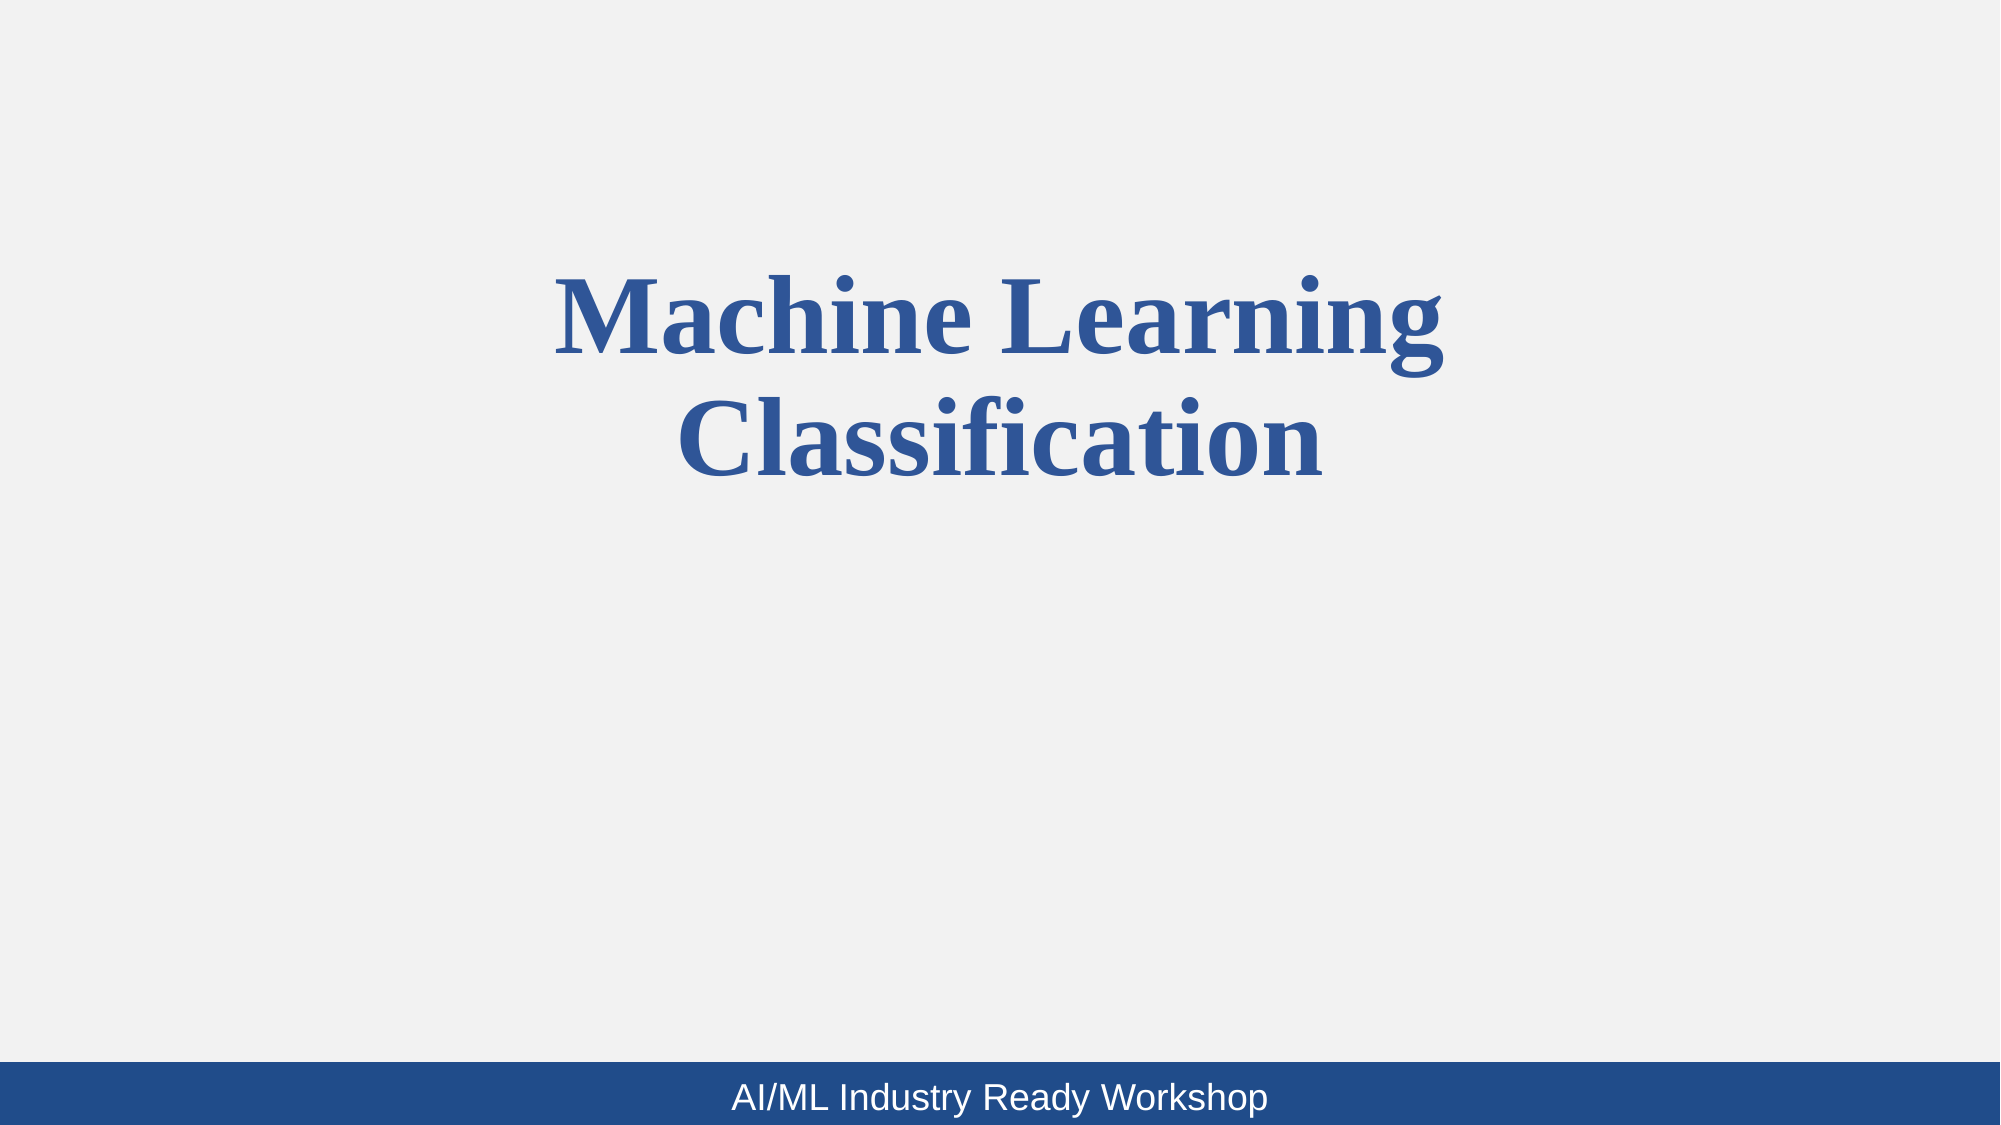

# Machine Learning Classification
1
AI/ML Industry Ready Workshop